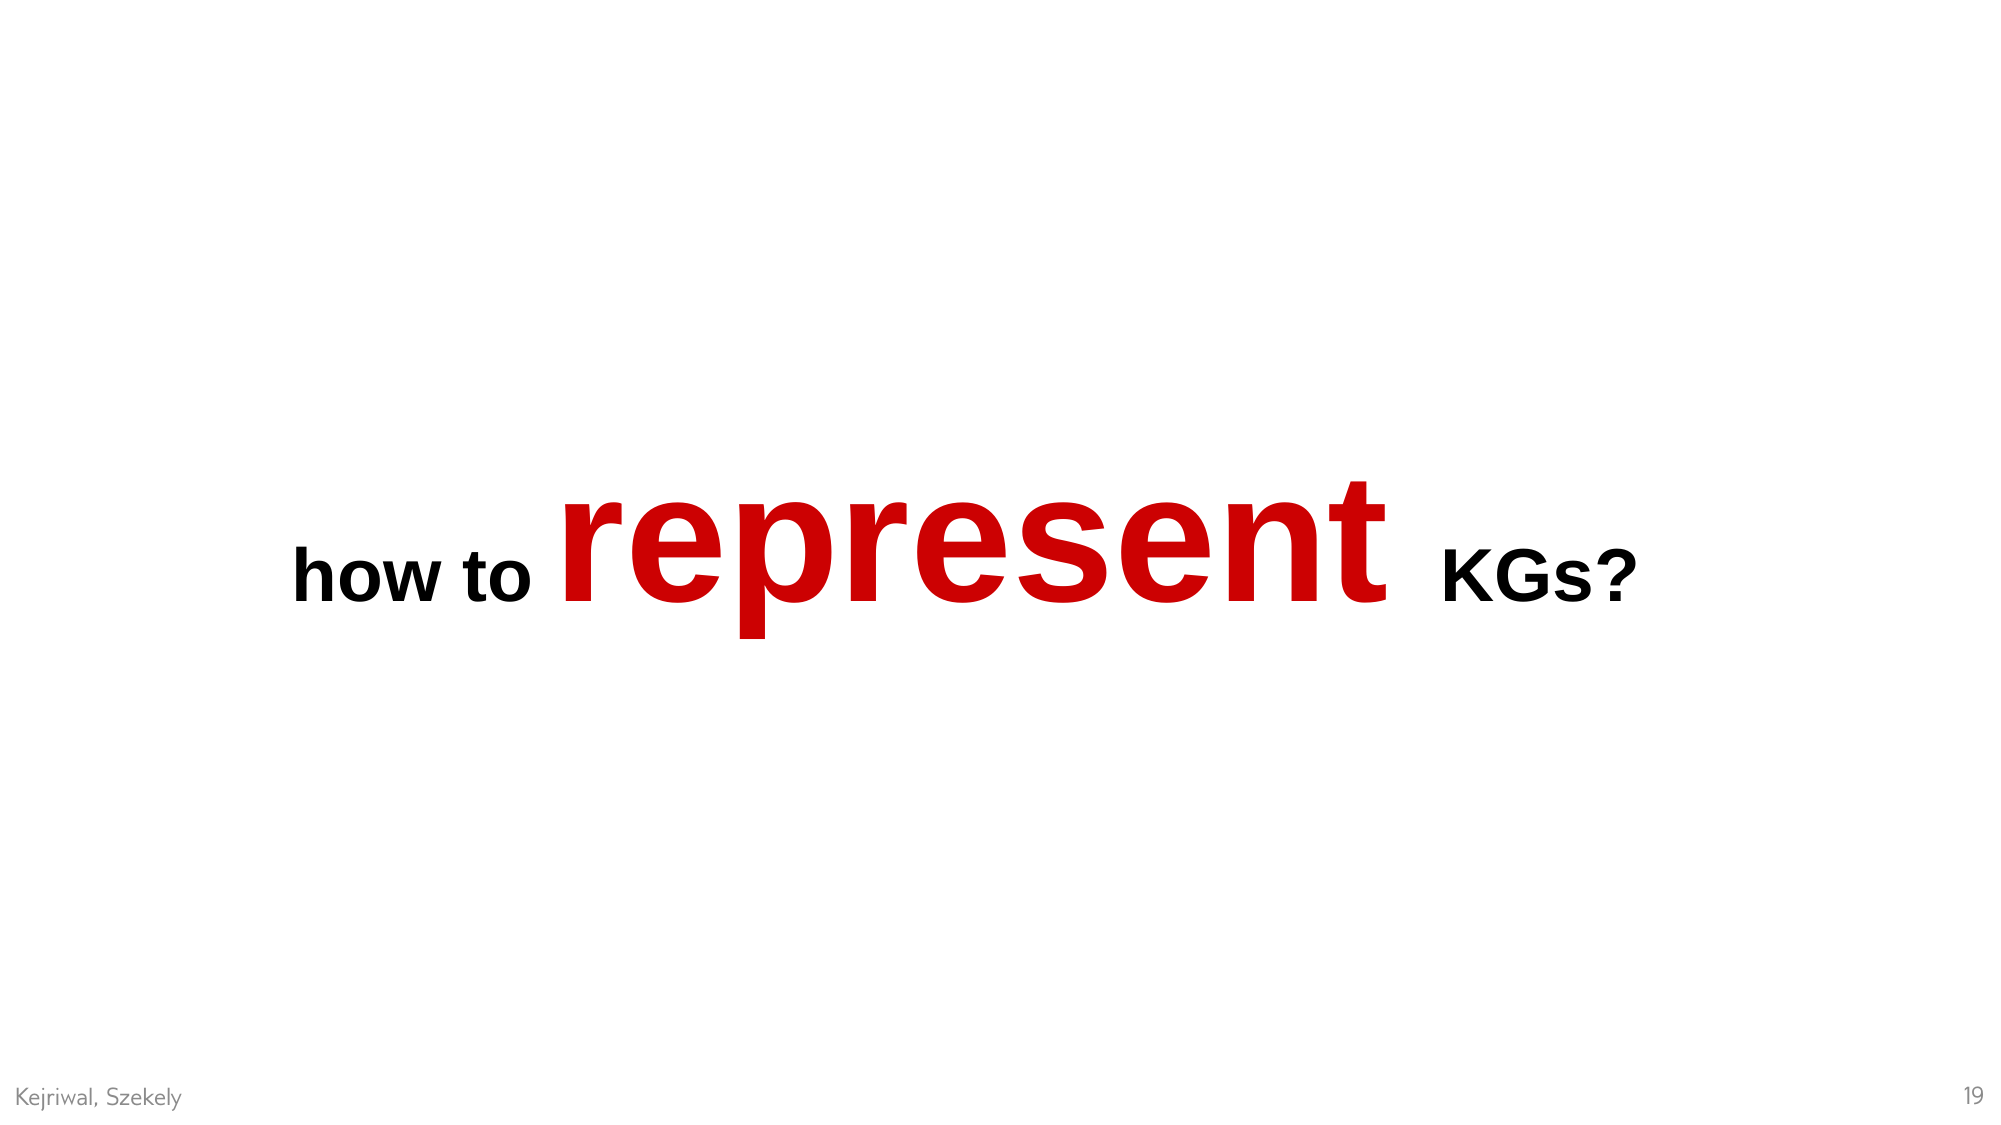

how to represent KGs?
19
Kejriwal, Szekely